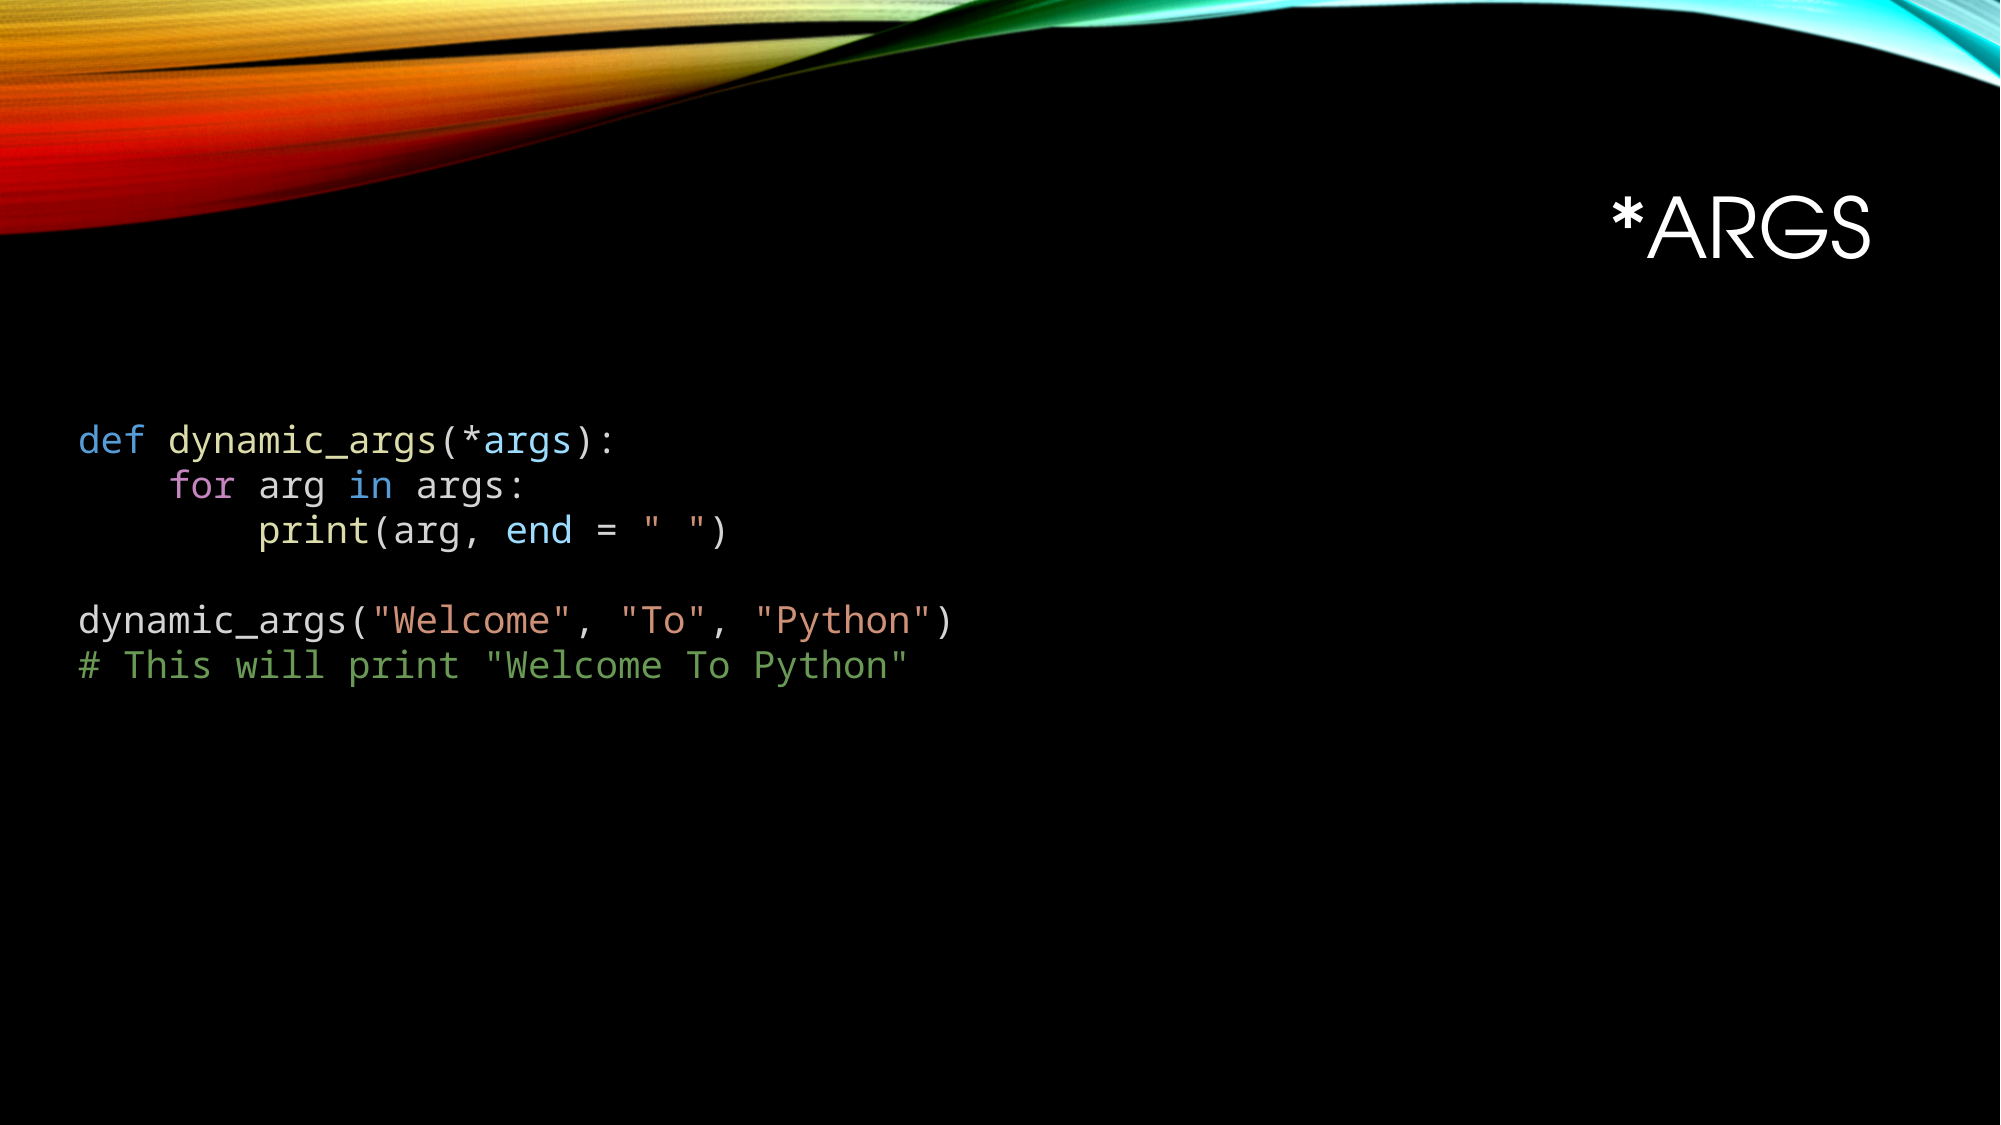

# *args
def dynamic_args(*args):
    for arg in args:
        print(arg, end = " ")
dynamic_args("Welcome", "To", "Python")
# This will print "Welcome To Python"